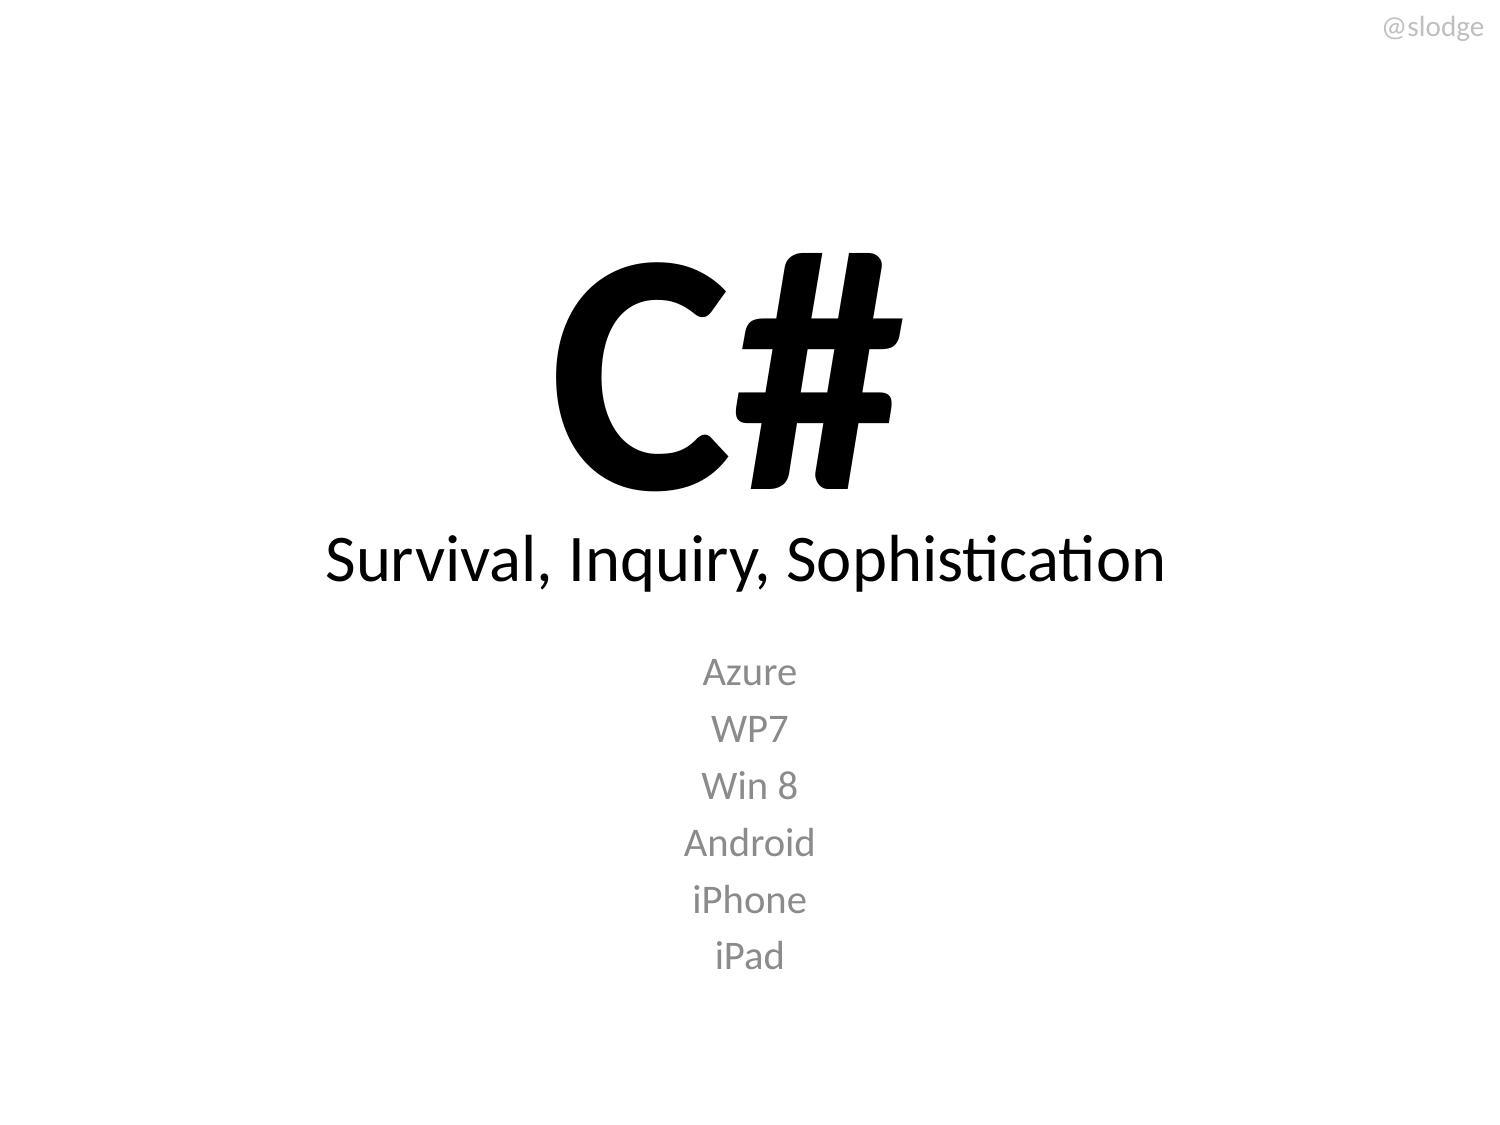

# C#
Survival, Inquiry, Sophistication
Azure
WP7
Win 8
Android
iPhone
iPad